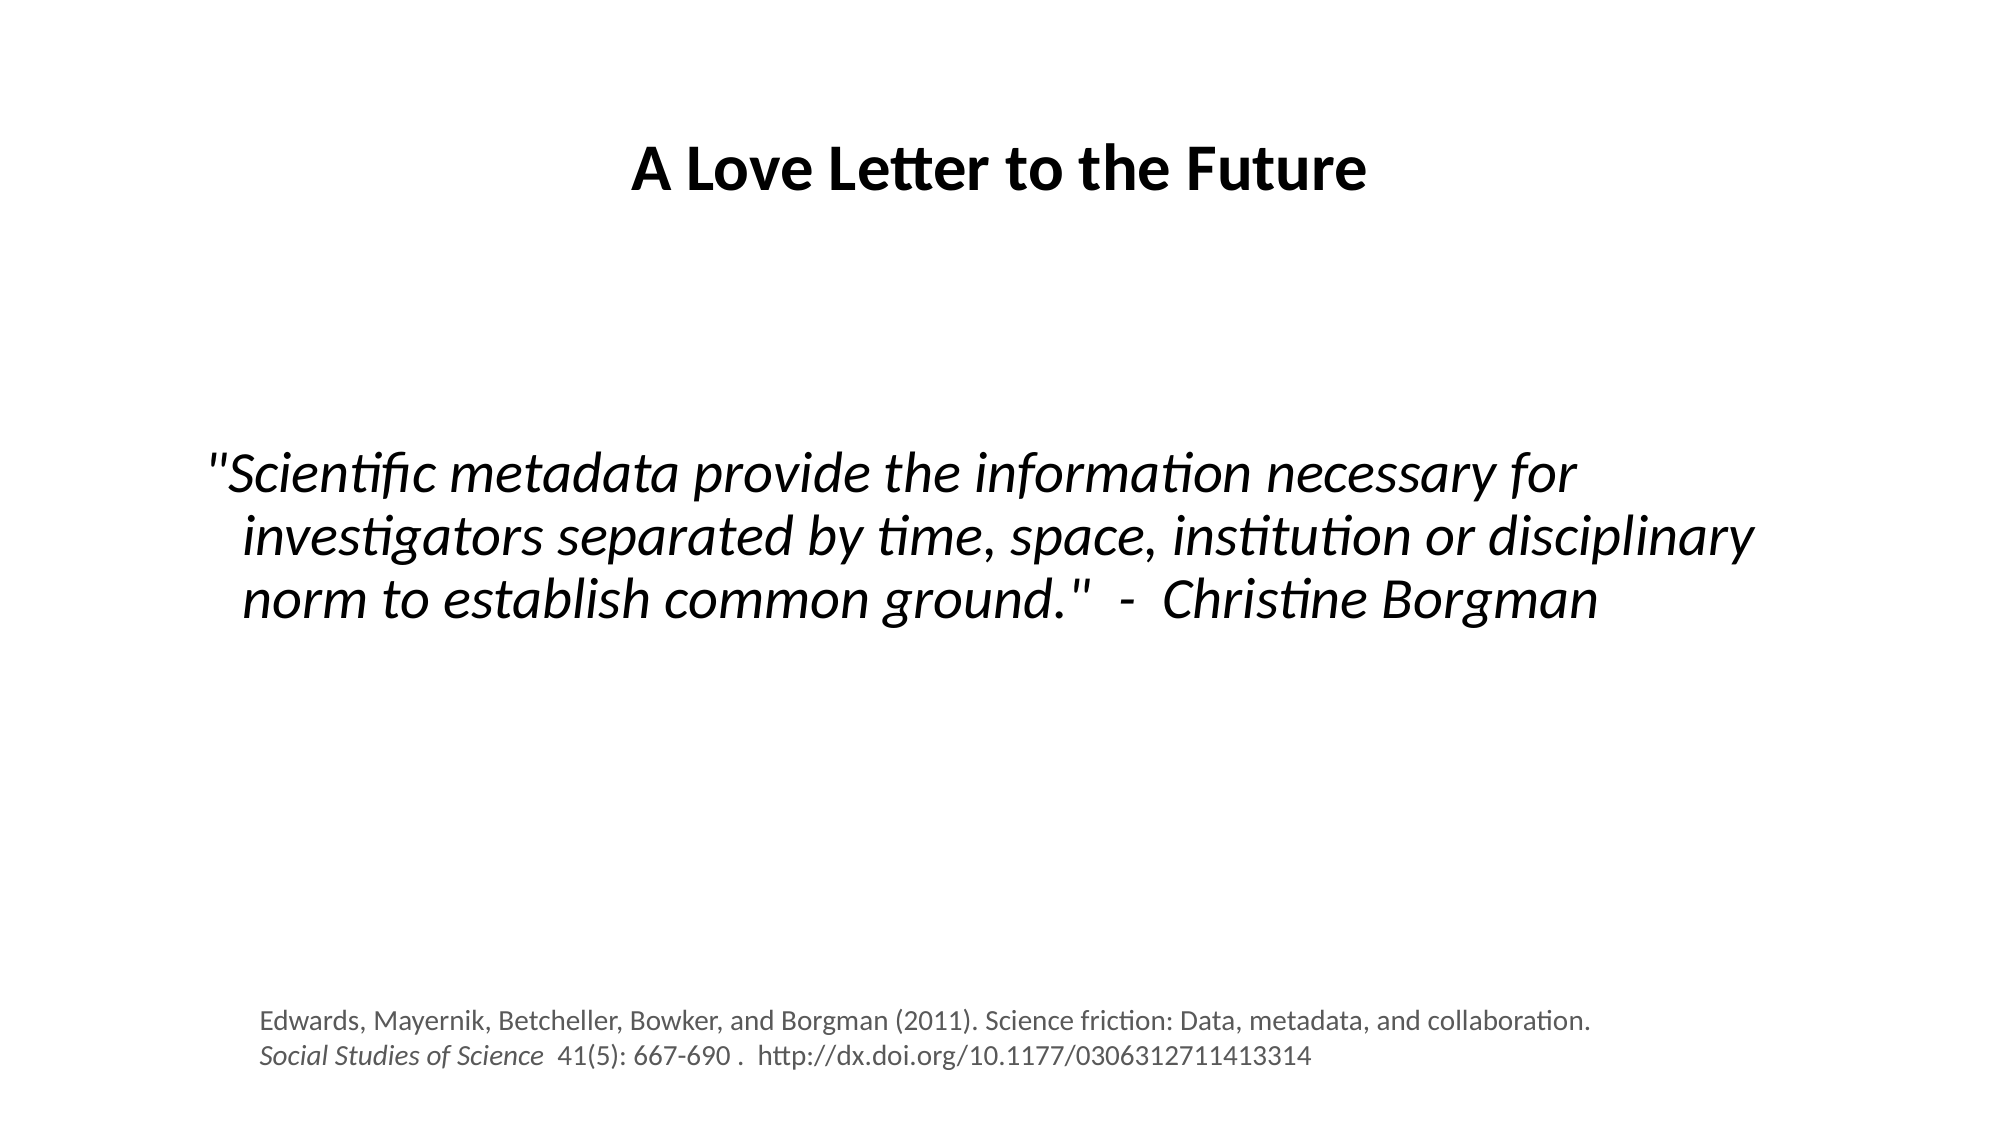

# A Love Letter to the Future
"Scientific metadata provide the information necessary for investigators separated by time, space, institution or disciplinary norm to establish common ground."  -  Christine Borgman

Edwards, Mayernik, Betcheller, Bowker, and Borgman (2011). Science friction: Data, metadata, and collaboration.
Social Studies of Science  41(5): 667-690 .  http://dx.doi.org/10.1177/0306312711413314